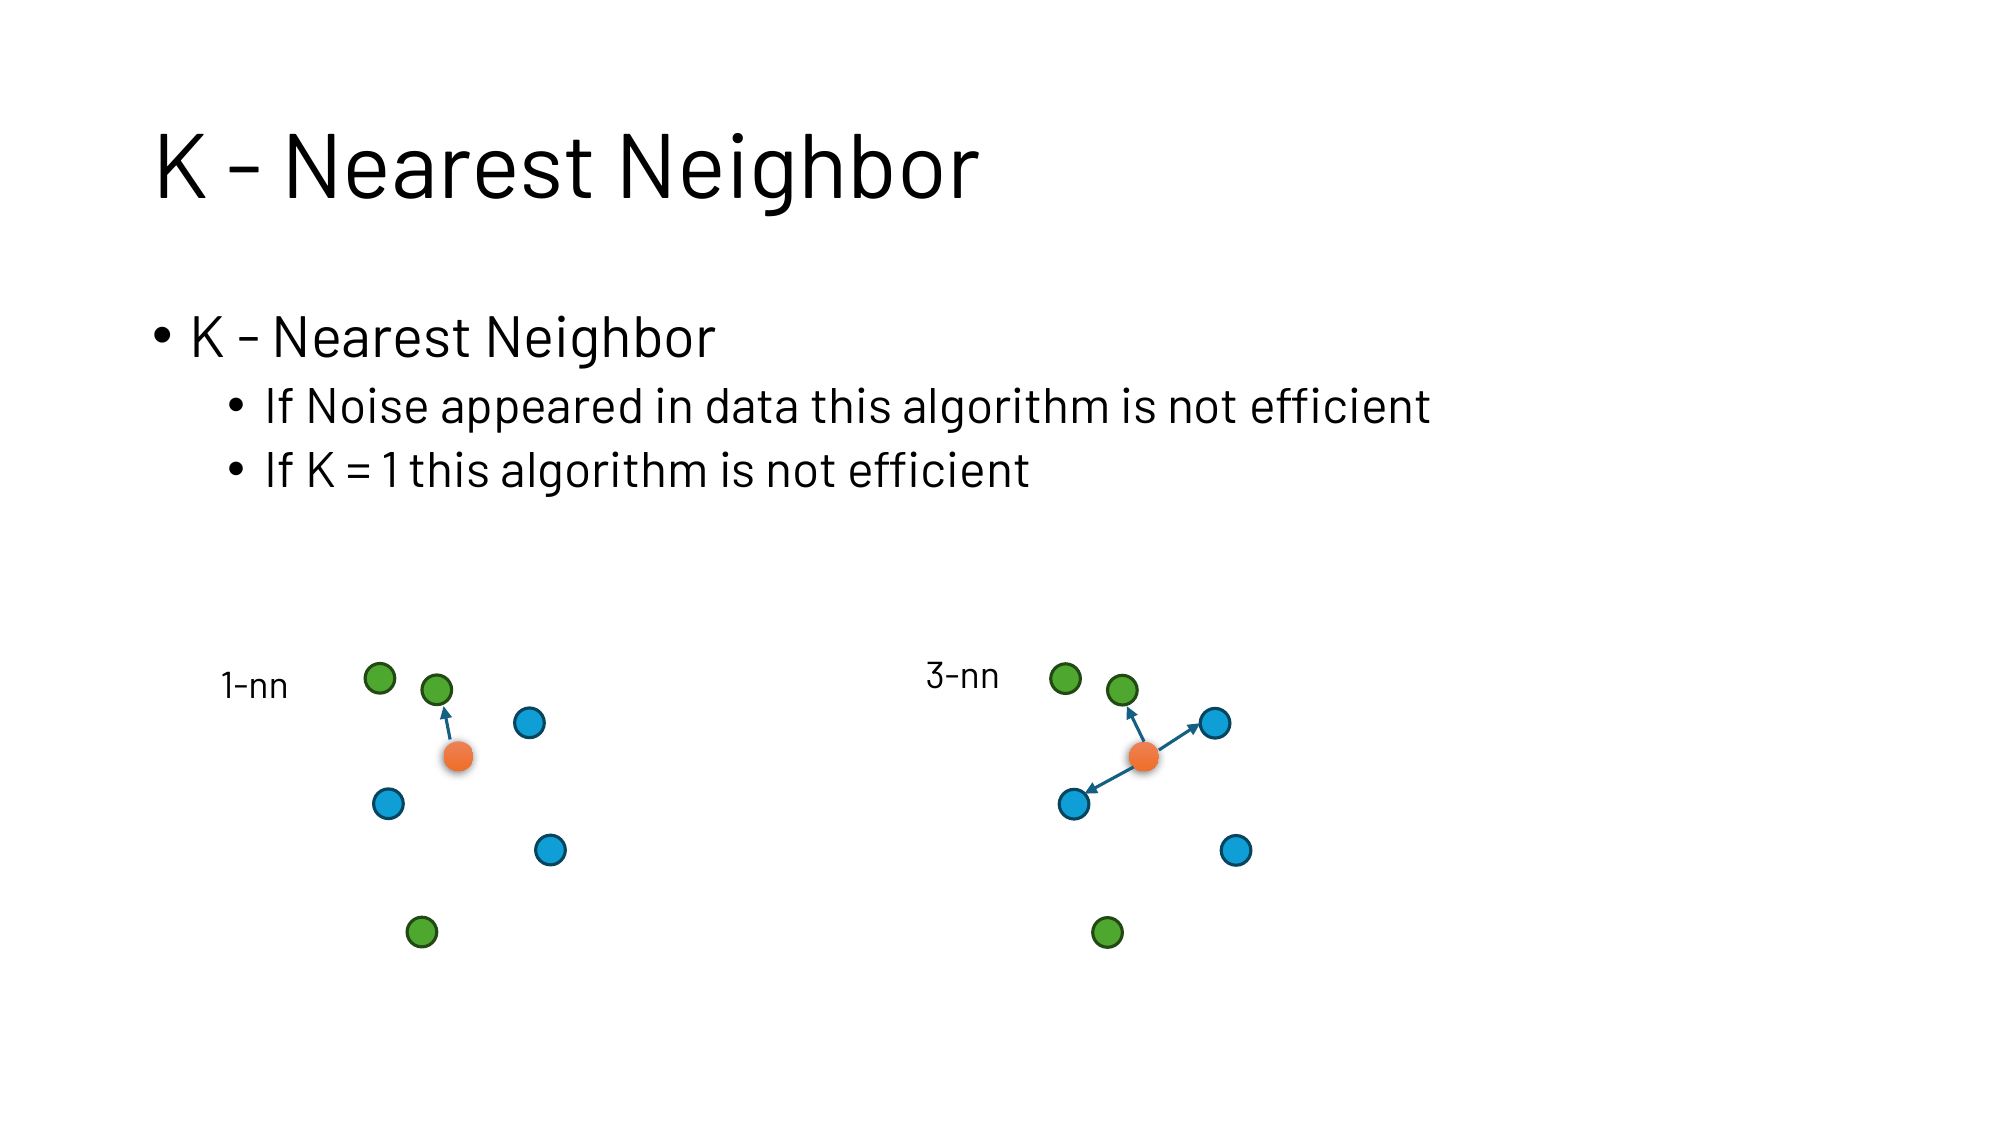

# K - Nearest Neighbor
K - Nearest Neighbor
If Noise appeared in data this algorithm is not efficient
If K = 1 this algorithm is not efficient

3-nn
1-nn